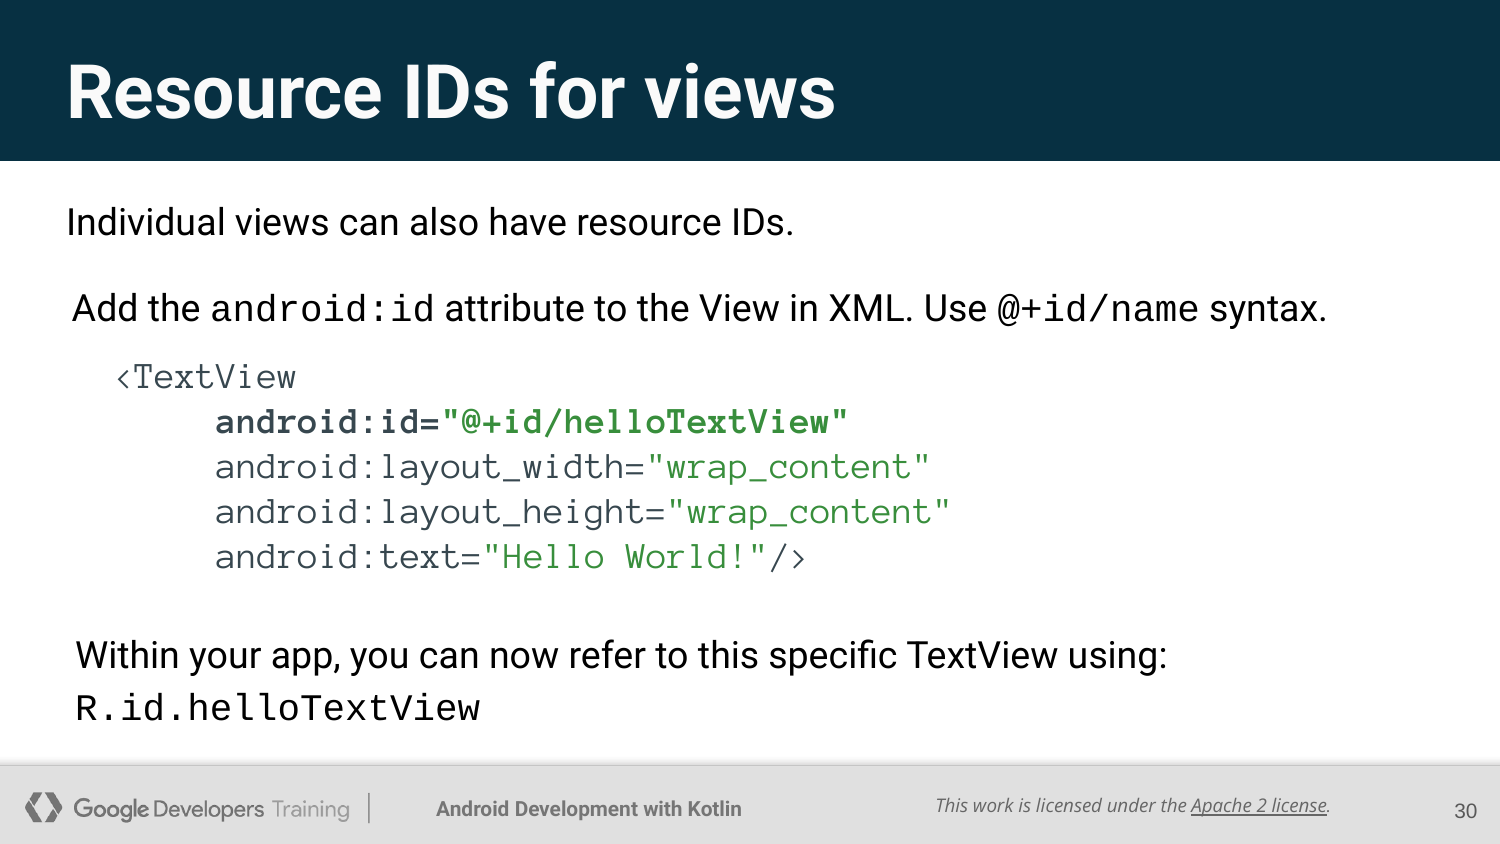

# Resource IDs for views
Individual views can also have resource IDs.
Add the android:id attribute to the View in XML. Use @+id/name syntax.
  <TextView
       android:id="@+id/helloTextView"
       android:layout_width="wrap_content"
       android:layout_height="wrap_content"
       android:text="Hello World!"/>

Within your app, you can now refer to this specific TextView using:
R.id.helloTextView
30